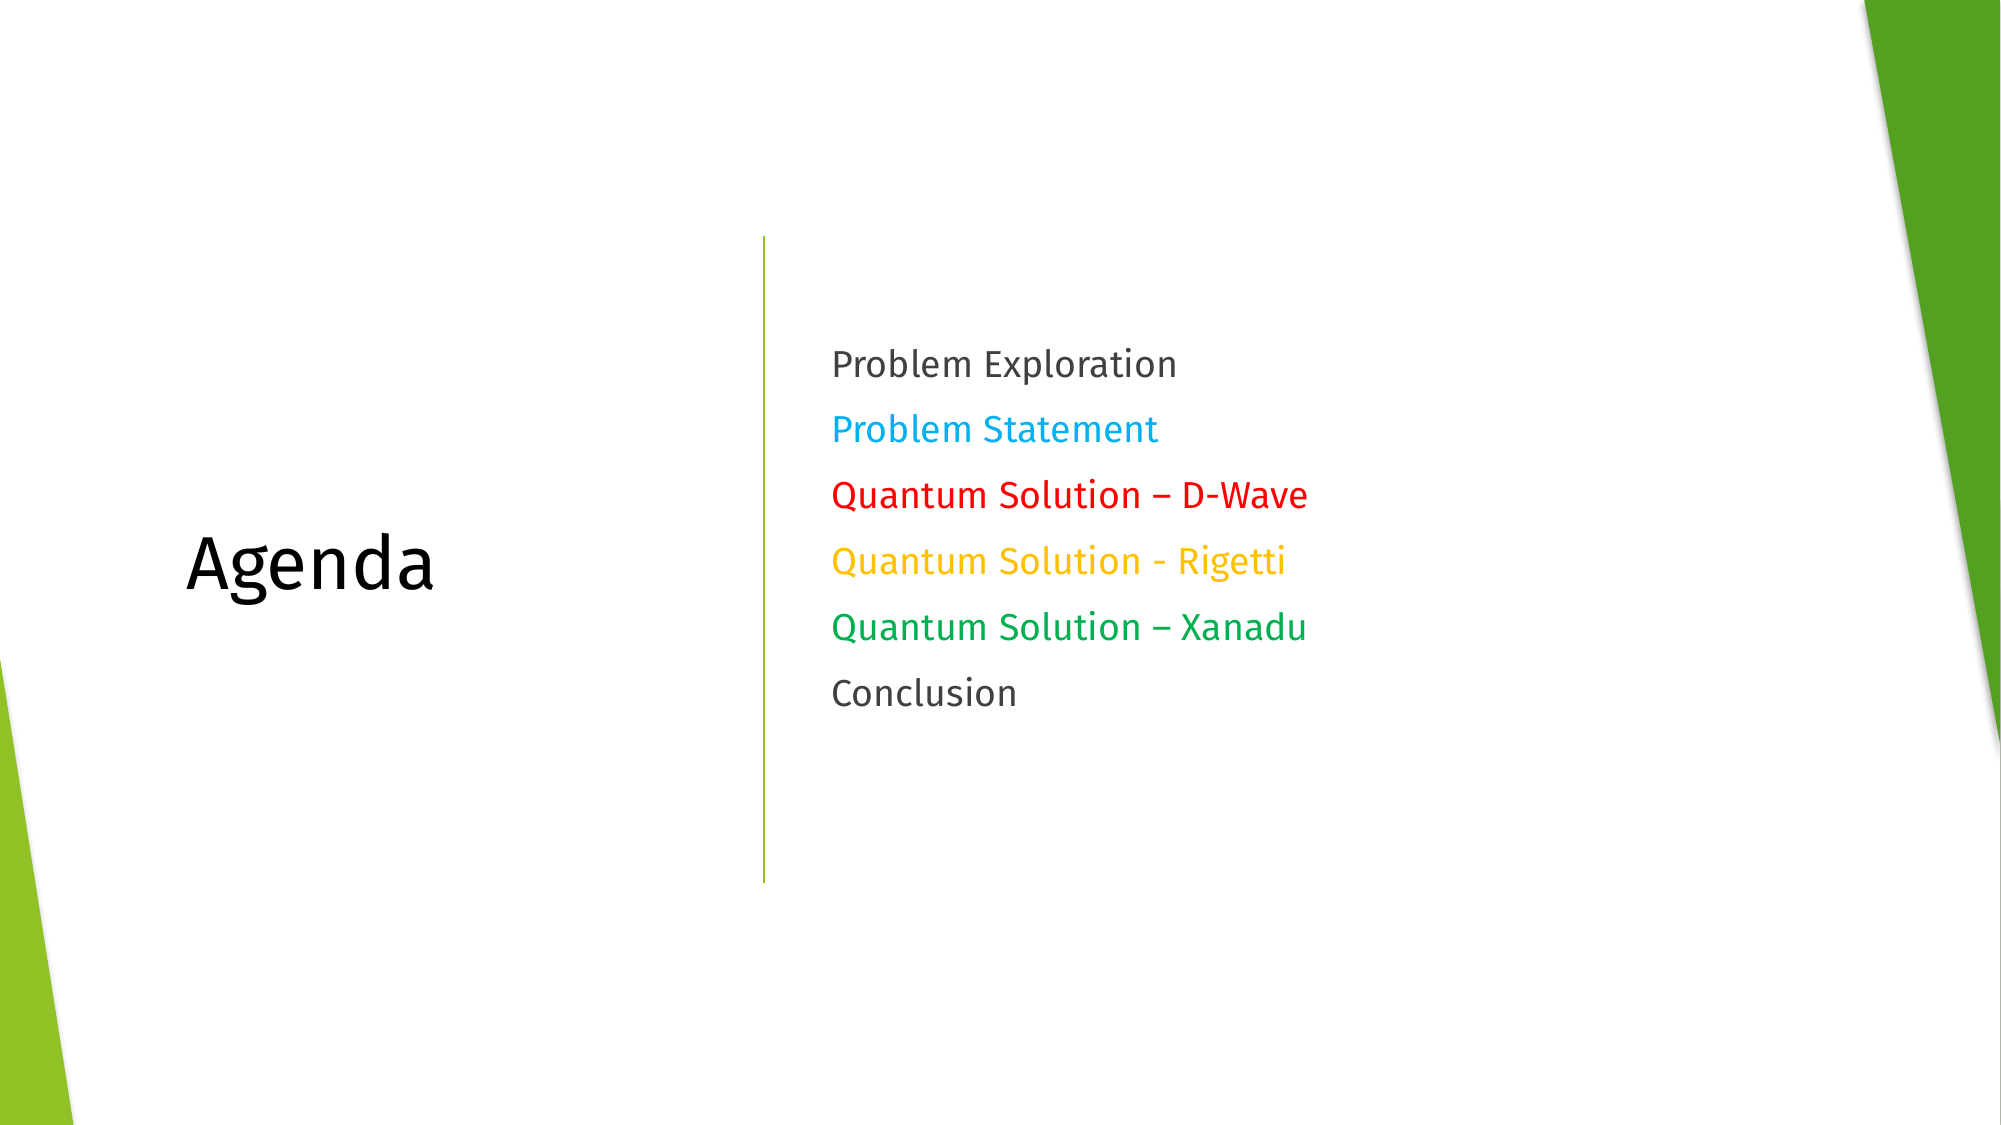

Problem Exploration
Problem Statement
Quantum Solution – D-Wave
Quantum Solution - Rigetti
Quantum Solution – Xanadu
Conclusion

# Agenda